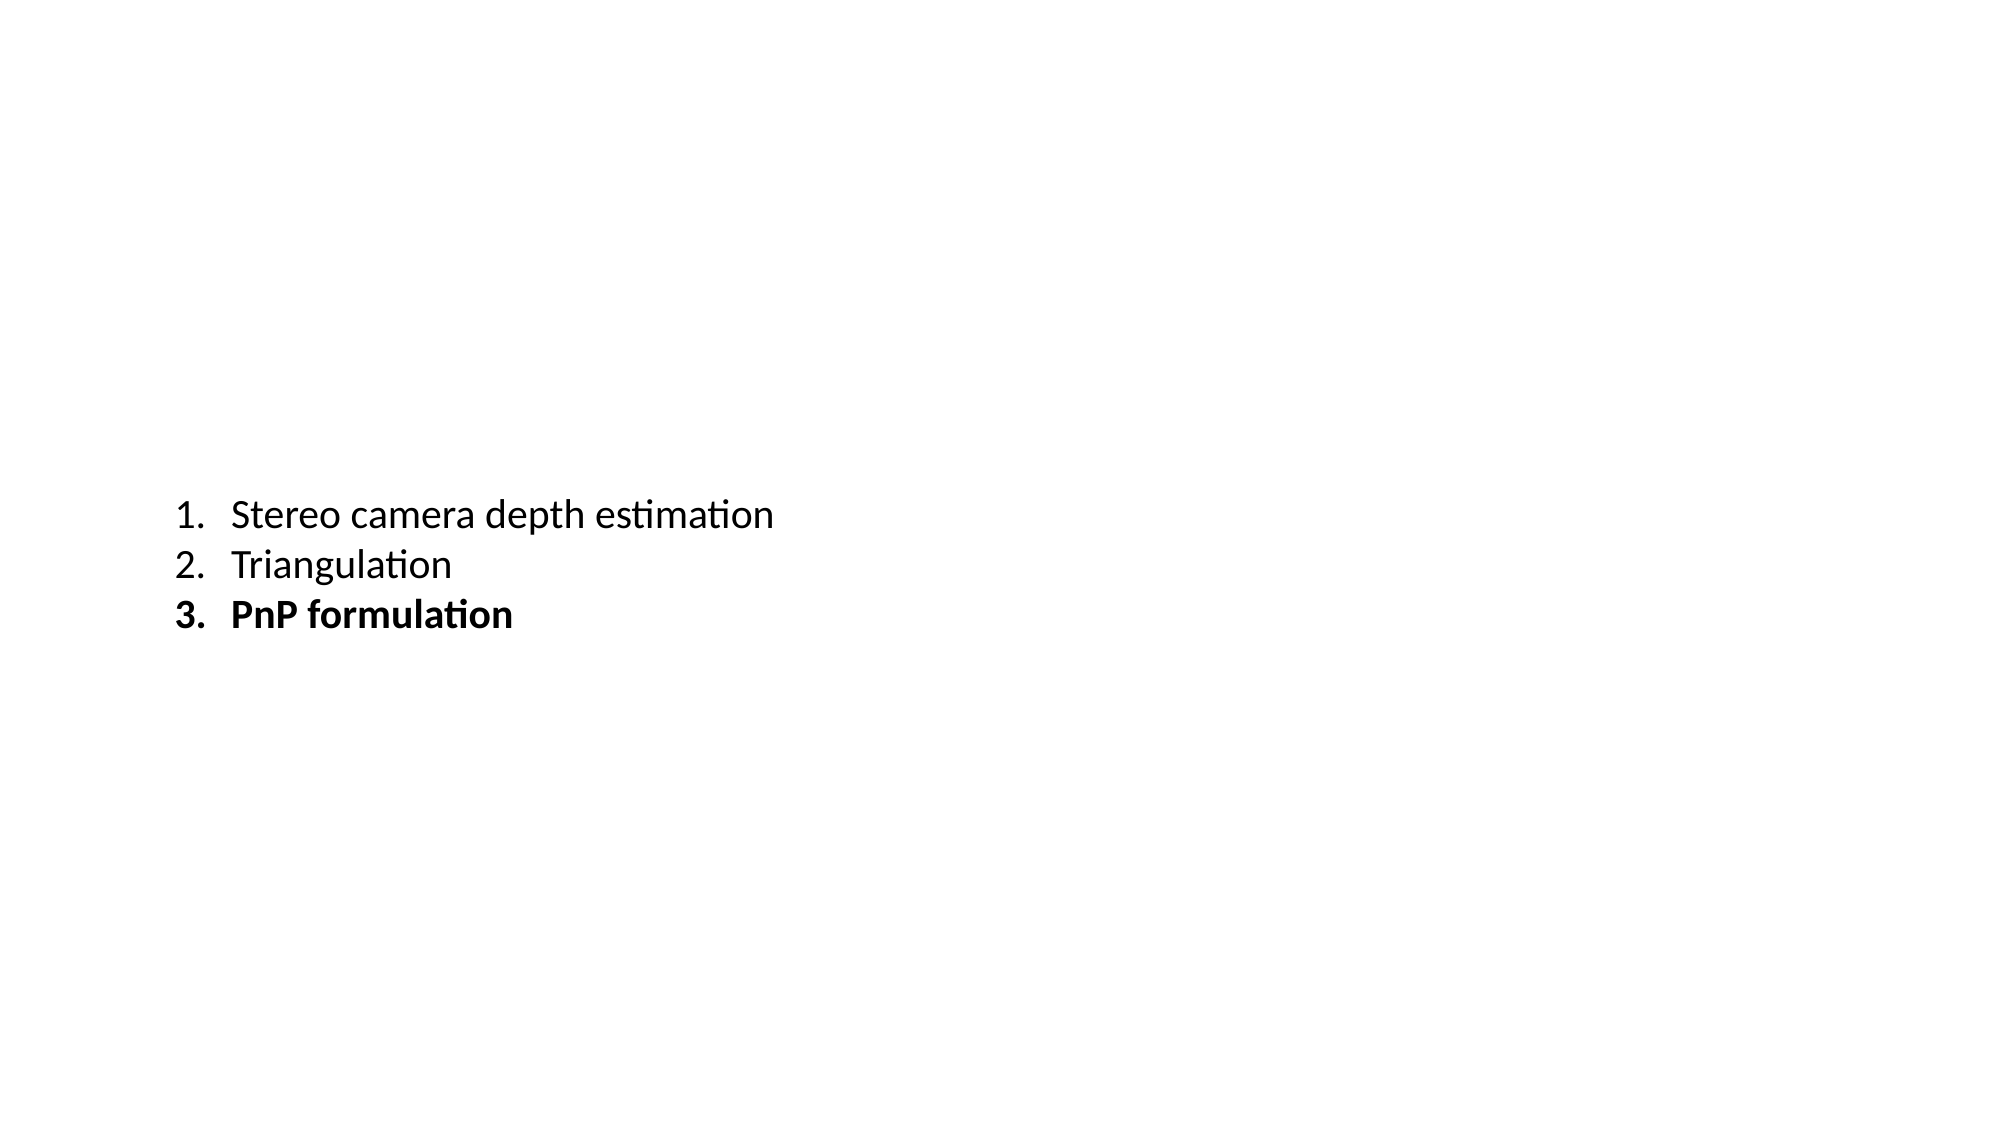

Stereo camera depth estimation
Triangulation
PnP formulation